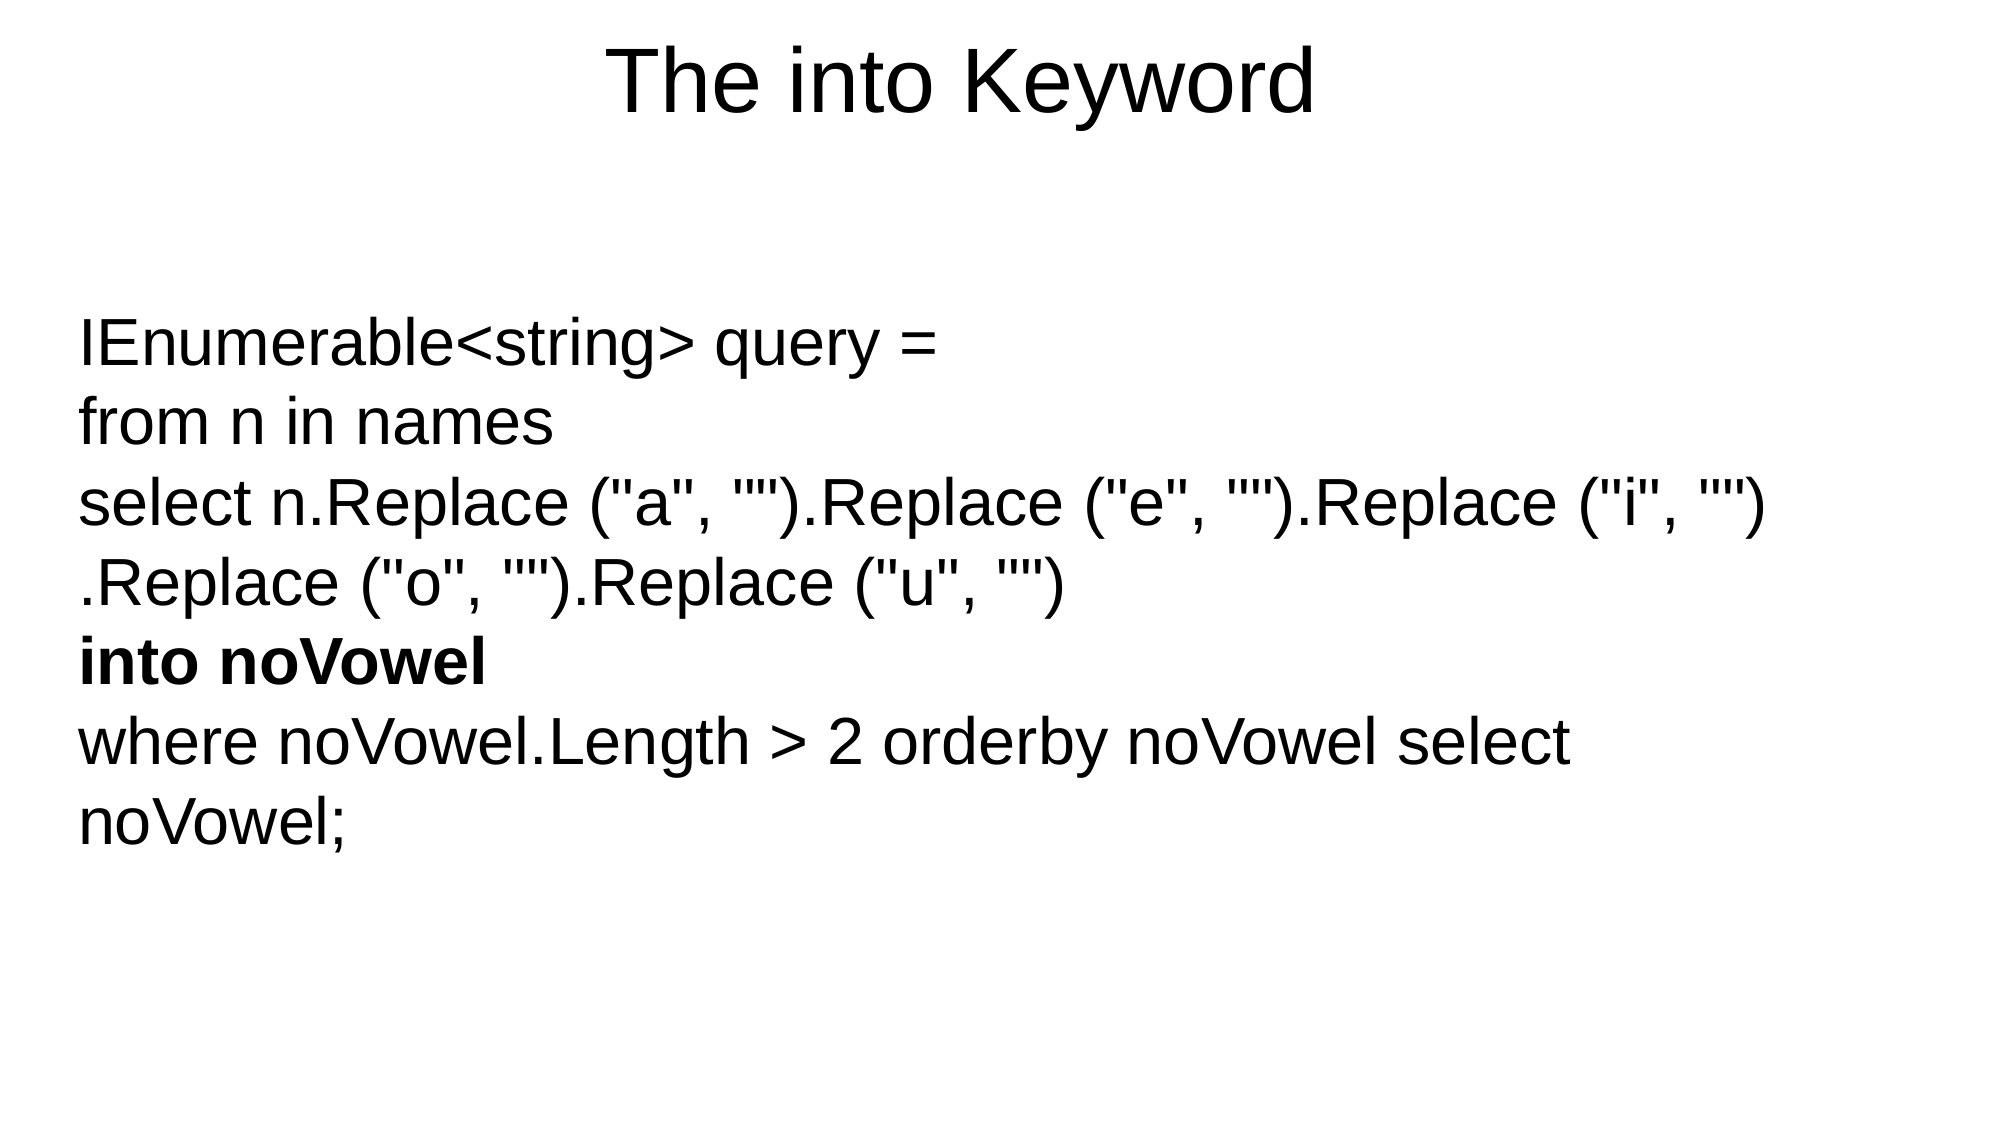

The into Keyword
IEnumerable<string> query =
from n in names
select n.Replace ("a", "").Replace ("e", "").Replace ("i", "")
.Replace ("o", "").Replace ("u", "")
into noVowel
where noVowel.Length > 2 orderby noVowel select noVowel;